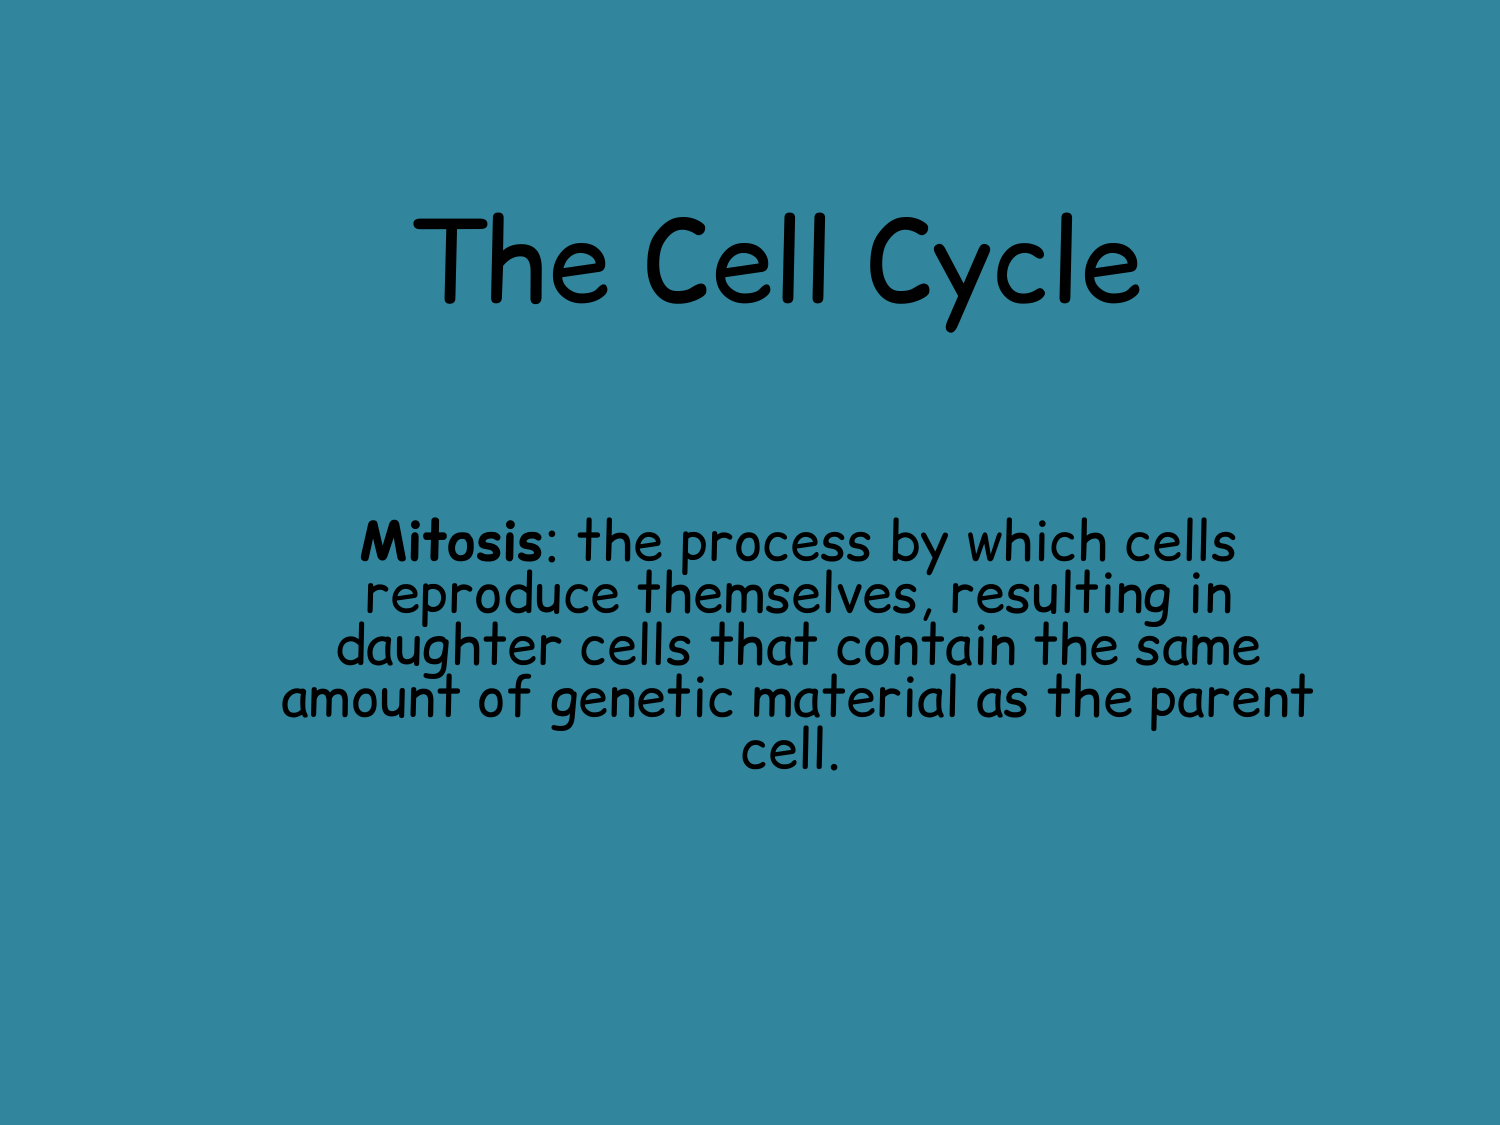

The Cell Cycle
Mitosis: the process by which cells reproduce themselves, resulting in daughter cells that contain the same amount of genetic material as the parent cell.